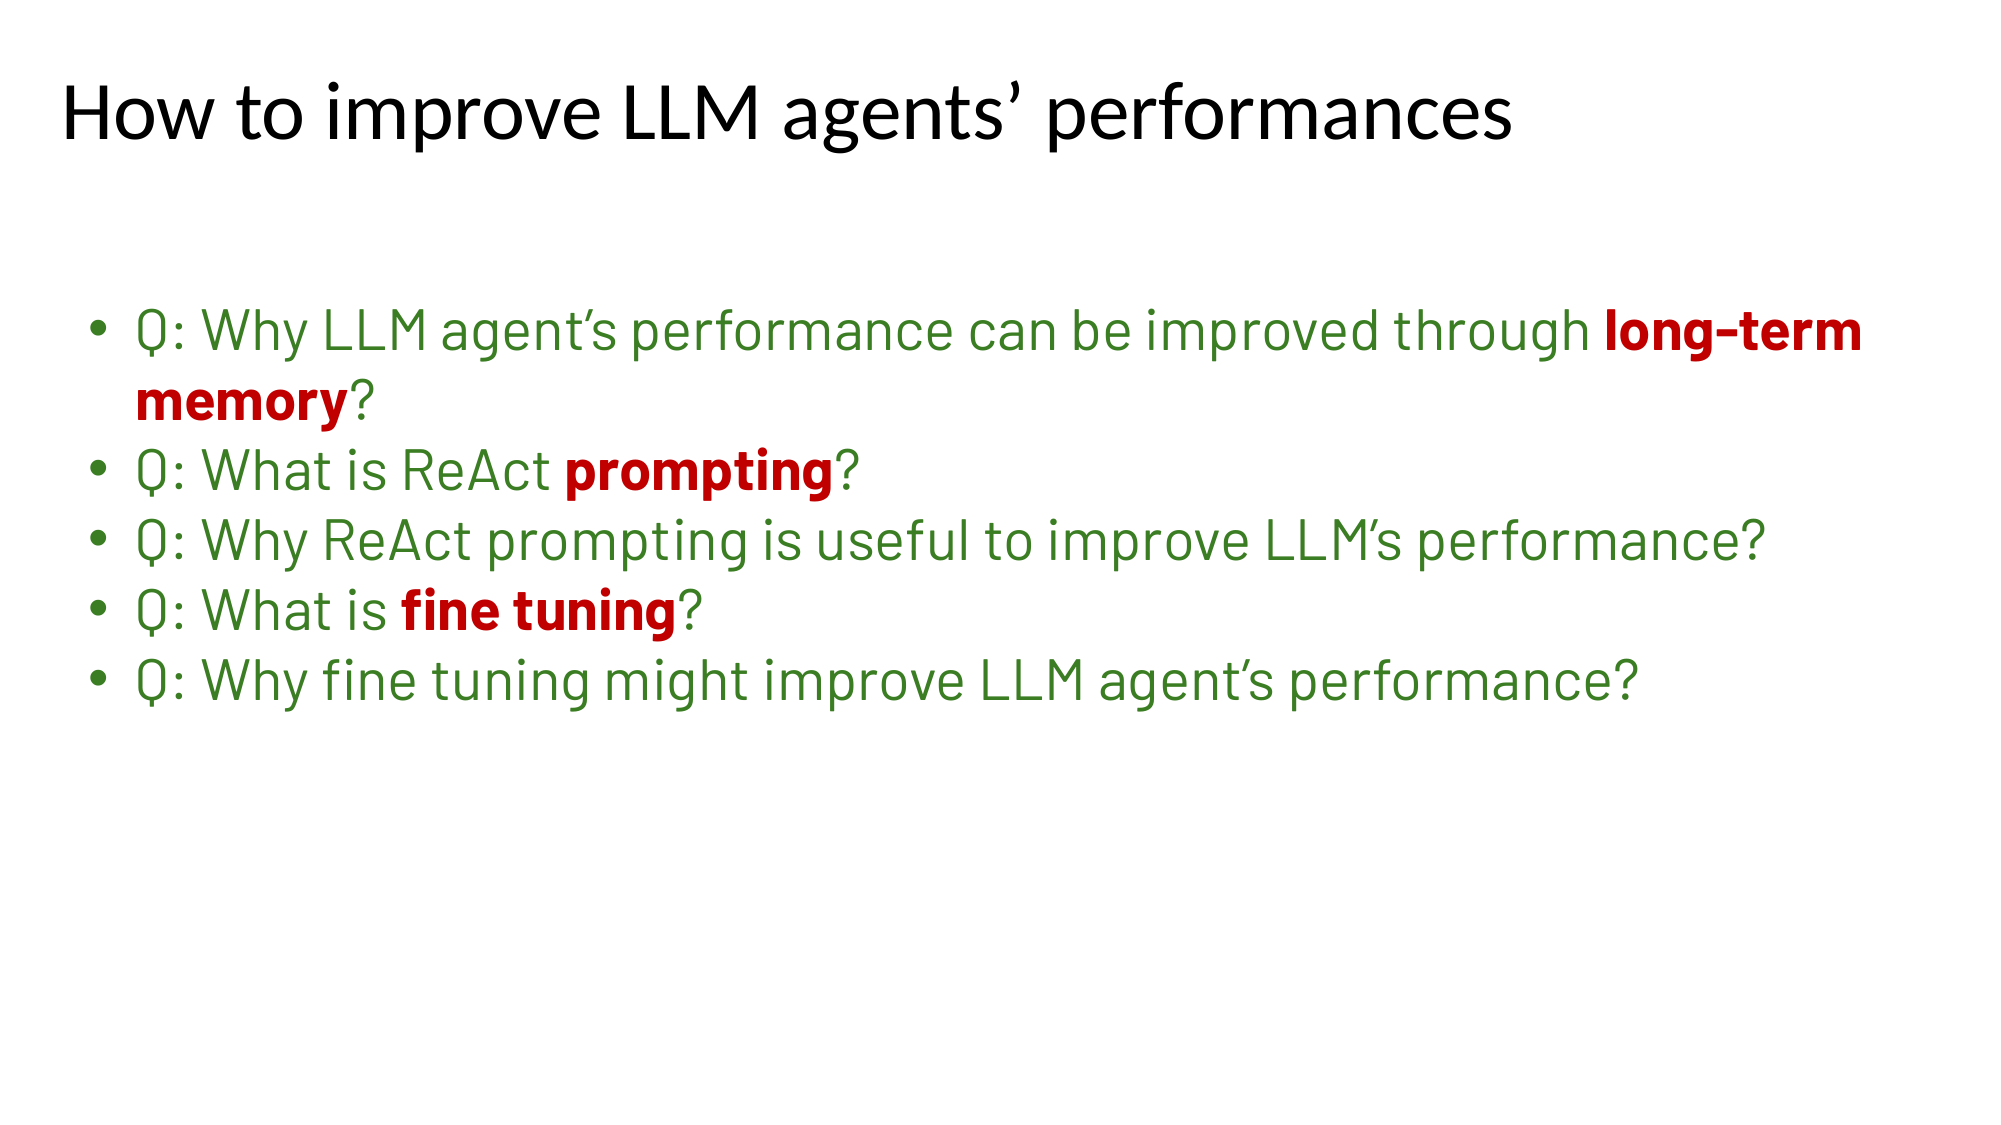

How to improve LLM agents’ performances

Q: Why LLM agent’s performance can be improved through long-term memory?
Q: What is ReAct prompting?
Q: Why ReAct prompting is useful to improve LLM’s performance?
Q: What is fine tuning?
Q: Why fine tuning might improve LLM agent’s performance?